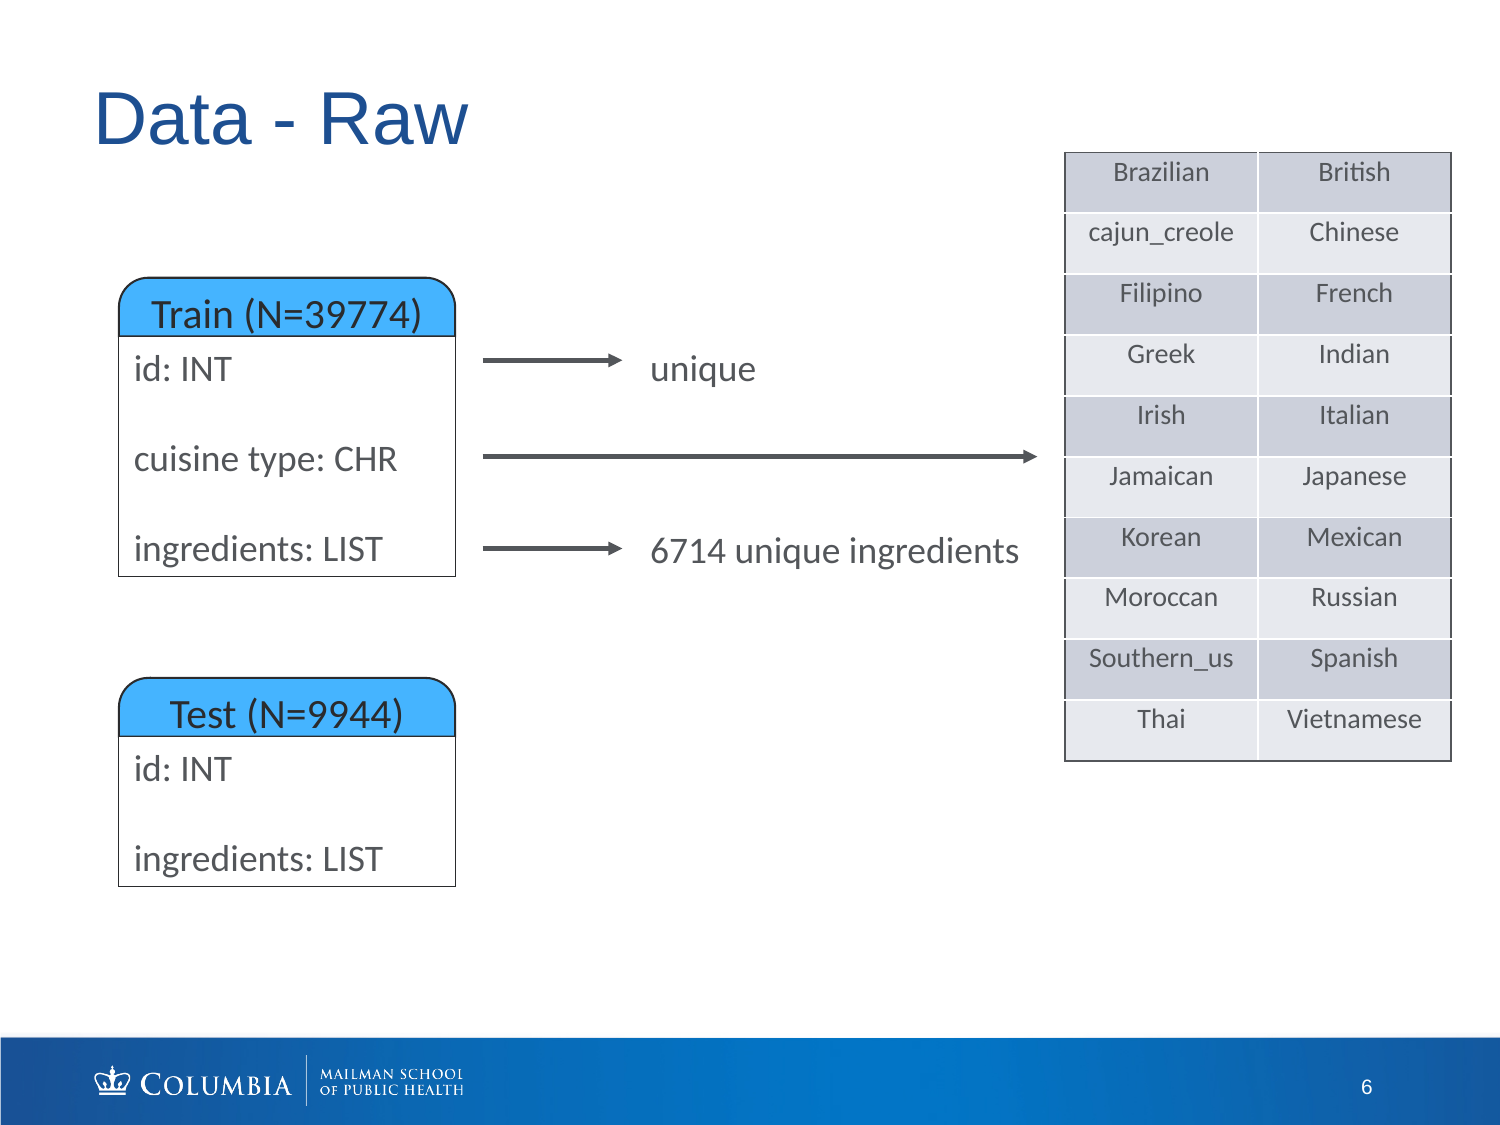

# Data - Raw
| Brazilian | British |
| --- | --- |
| cajun\_creole | Chinese |
| Filipino | French |
| Greek | Indian |
| Irish | Italian |
| Jamaican | Japanese |
| Korean | Mexican |
| Moroccan | Russian |
| Southern\_us | Spanish |
| Thai | Vietnamese |
Train (N=39774)
id: INT

cuisine type: CHR

ingredients: LIST
unique
6714 unique ingredients
Test (N=9944)
id: INT

ingredients: LIST
6